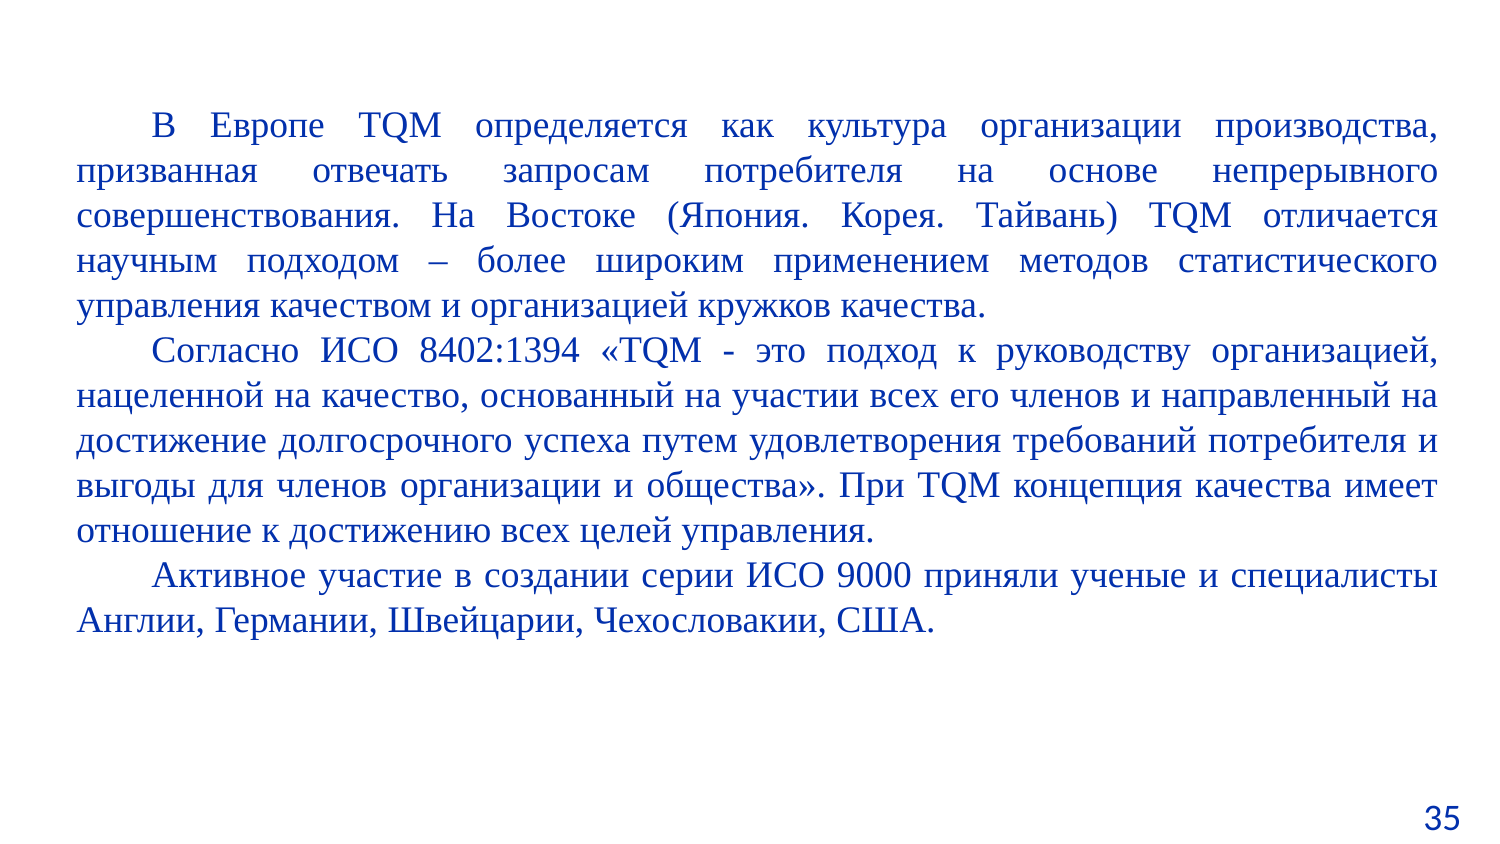

В Европе TQM определяется как культура организации производства, призванная отвечать запросам потребителя на основе непрерывного совершенствования. На Востоке (Япония. Корея. Тайвань) TQM отличается научным подходом – более широким применением методов статистического управления качеством и организацией кружков качества.
Согласно ИСО 8402:1394 «TQM - это подход к руководству организацией, нацеленной на качество, основанный на участии всех его членов и направленный на достижение долгосрочного успеха путем удовлетворения требований потребителя и выгоды для членов организации и общества». При TQM концепция качества имеет отношение к достижению всех целей управления.
Активное участие в создании серии ИСО 9000 приняли ученые и специалисты Англии, Германии, Швейцарии, Чехословакии, США.

35